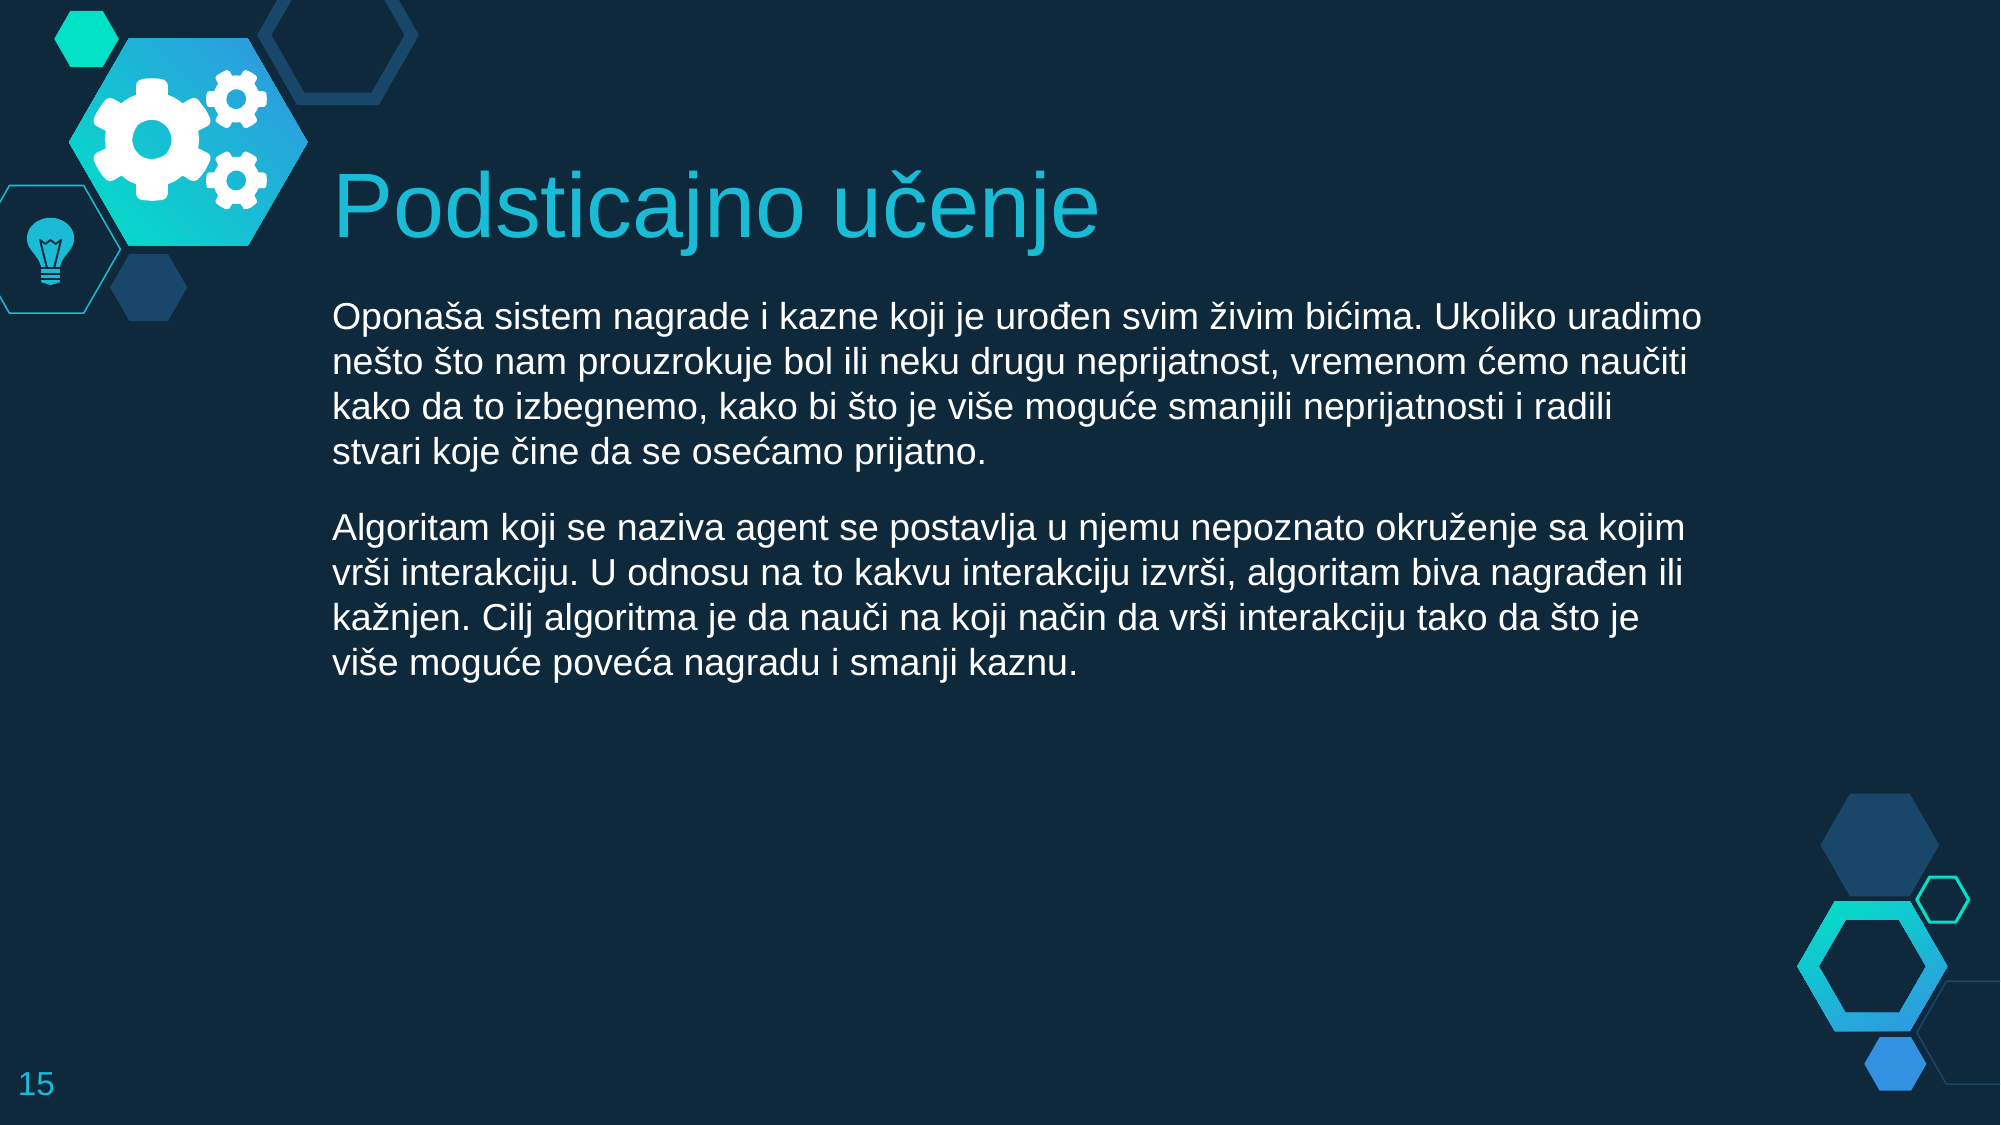

Podsticajno učenje

Oponaša sistem nagrade i kazne koji je urođen svim živim bićima. Ukoliko uradimo nešto što nam prouzrokuje bol ili neku drugu neprijatnost, vremenom ćemo naučiti kako da to izbegnemo, kako bi što je više moguće smanjili neprijatnosti i radili stvari koje čine da se osećamo prijatno.
Algoritam koji se naziva agent se postavlja u njemu nepoznato okruženje sa kojim vrši interakciju. U odnosu na to kakvu interakciju izvrši, algoritam biva nagrađen ili kažnjen. Cilj algoritma je da nauči na koji način da vrši interakciju tako da što je više moguće poveća nagradu i smanji kaznu.
15